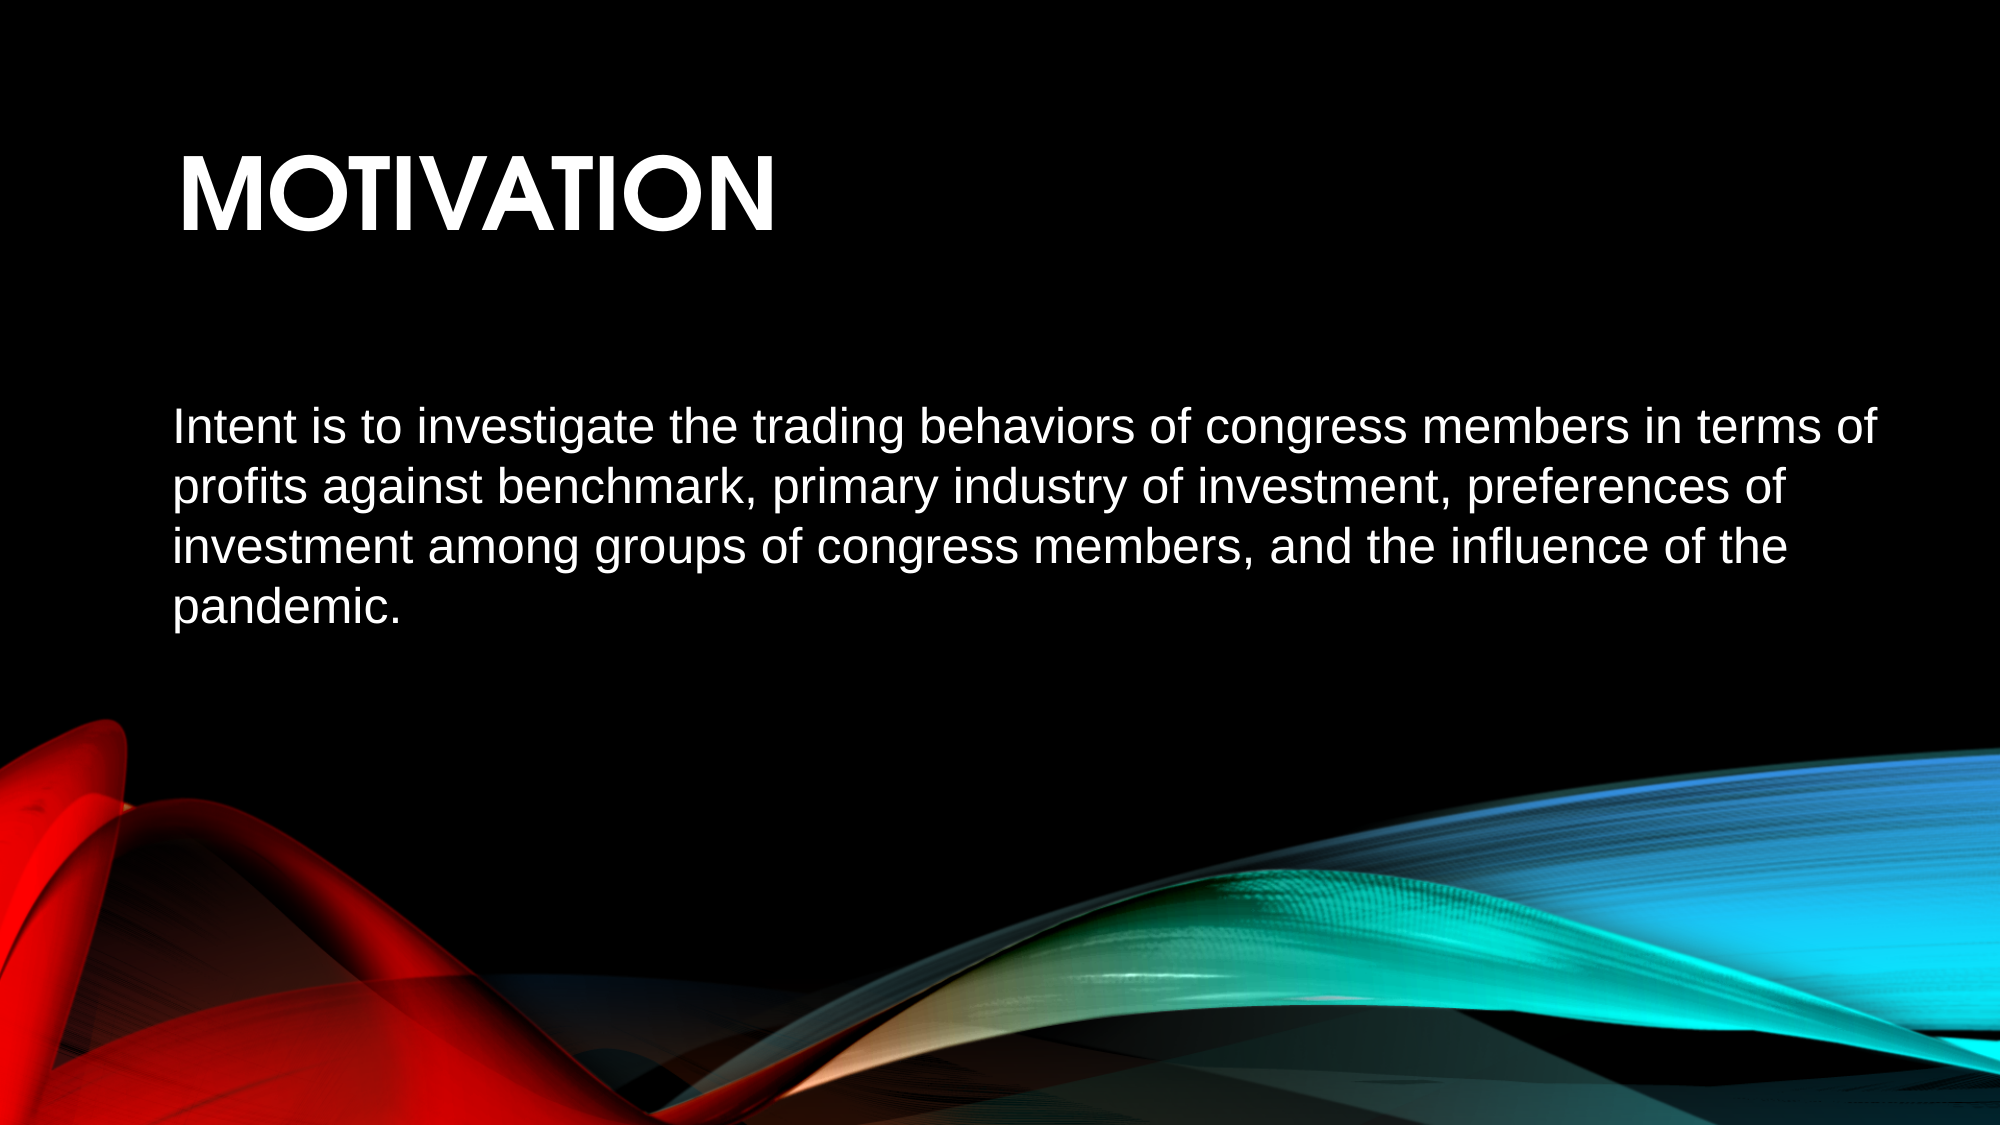

# MOTIVATION
Intent is to investigate the trading behaviors of congress members in terms of profits against benchmark, primary industry of investment, preferences of investment among groups of congress members, and the influence of the pandemic.